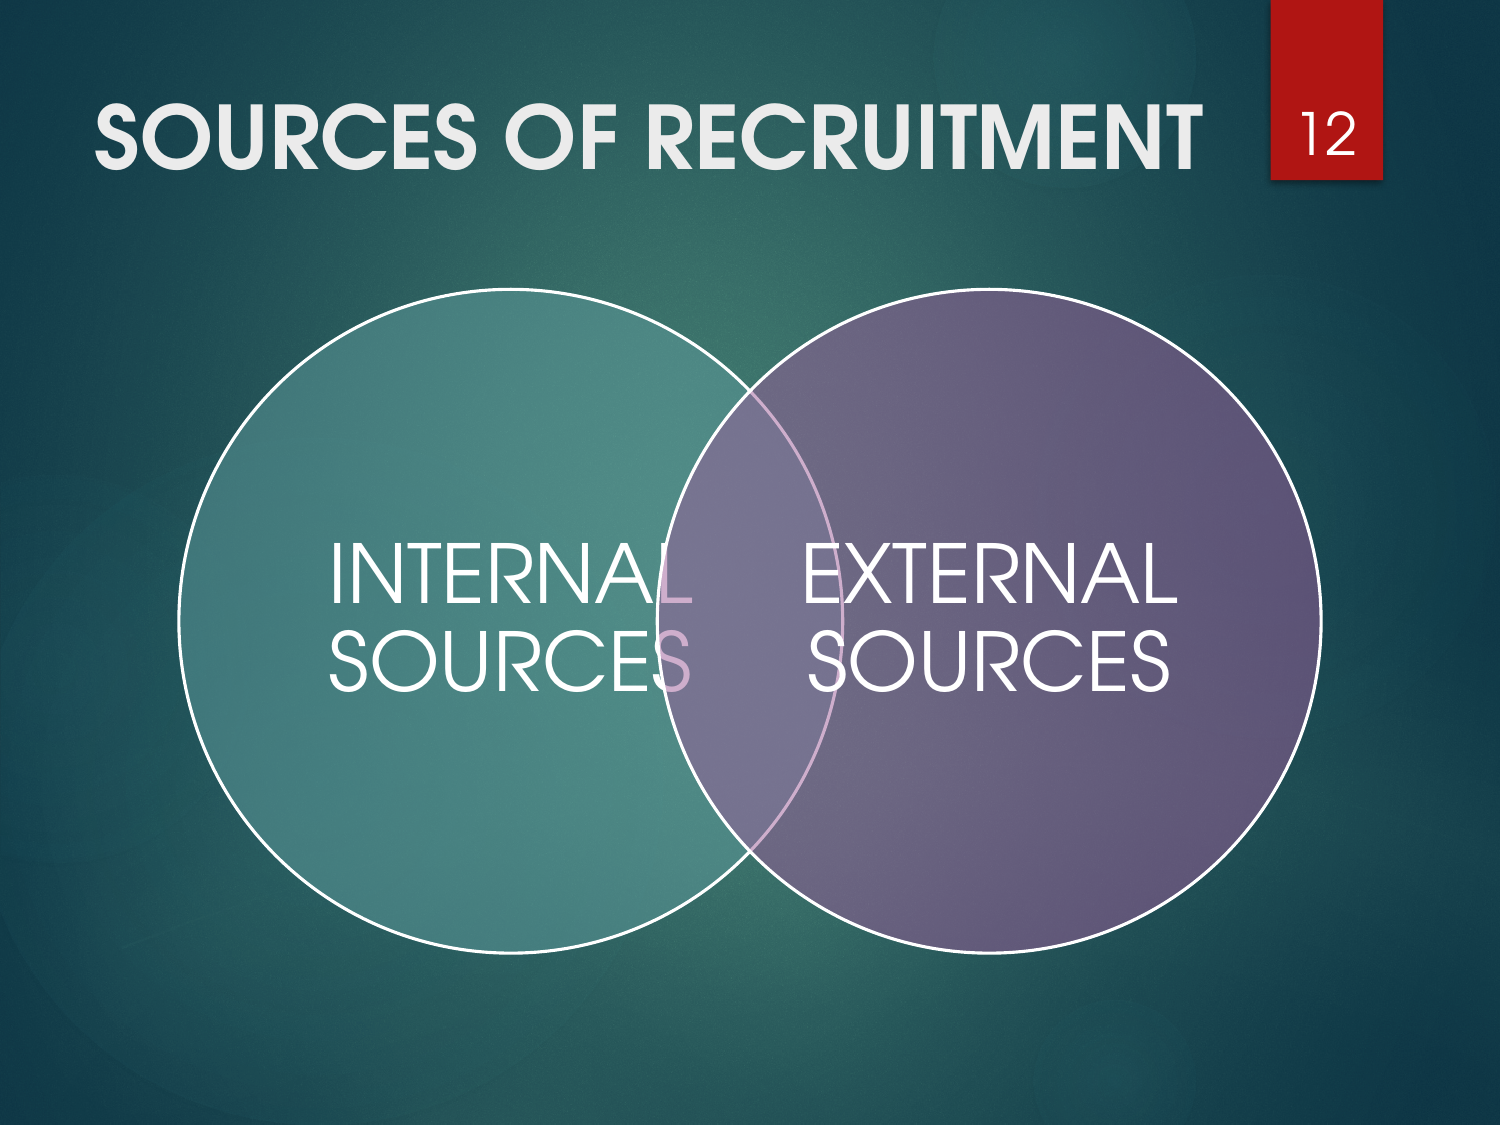

12
# SOURCES OF RECRUITMENT
INTERNAL SOURCES
EXTERNAL SOURCES